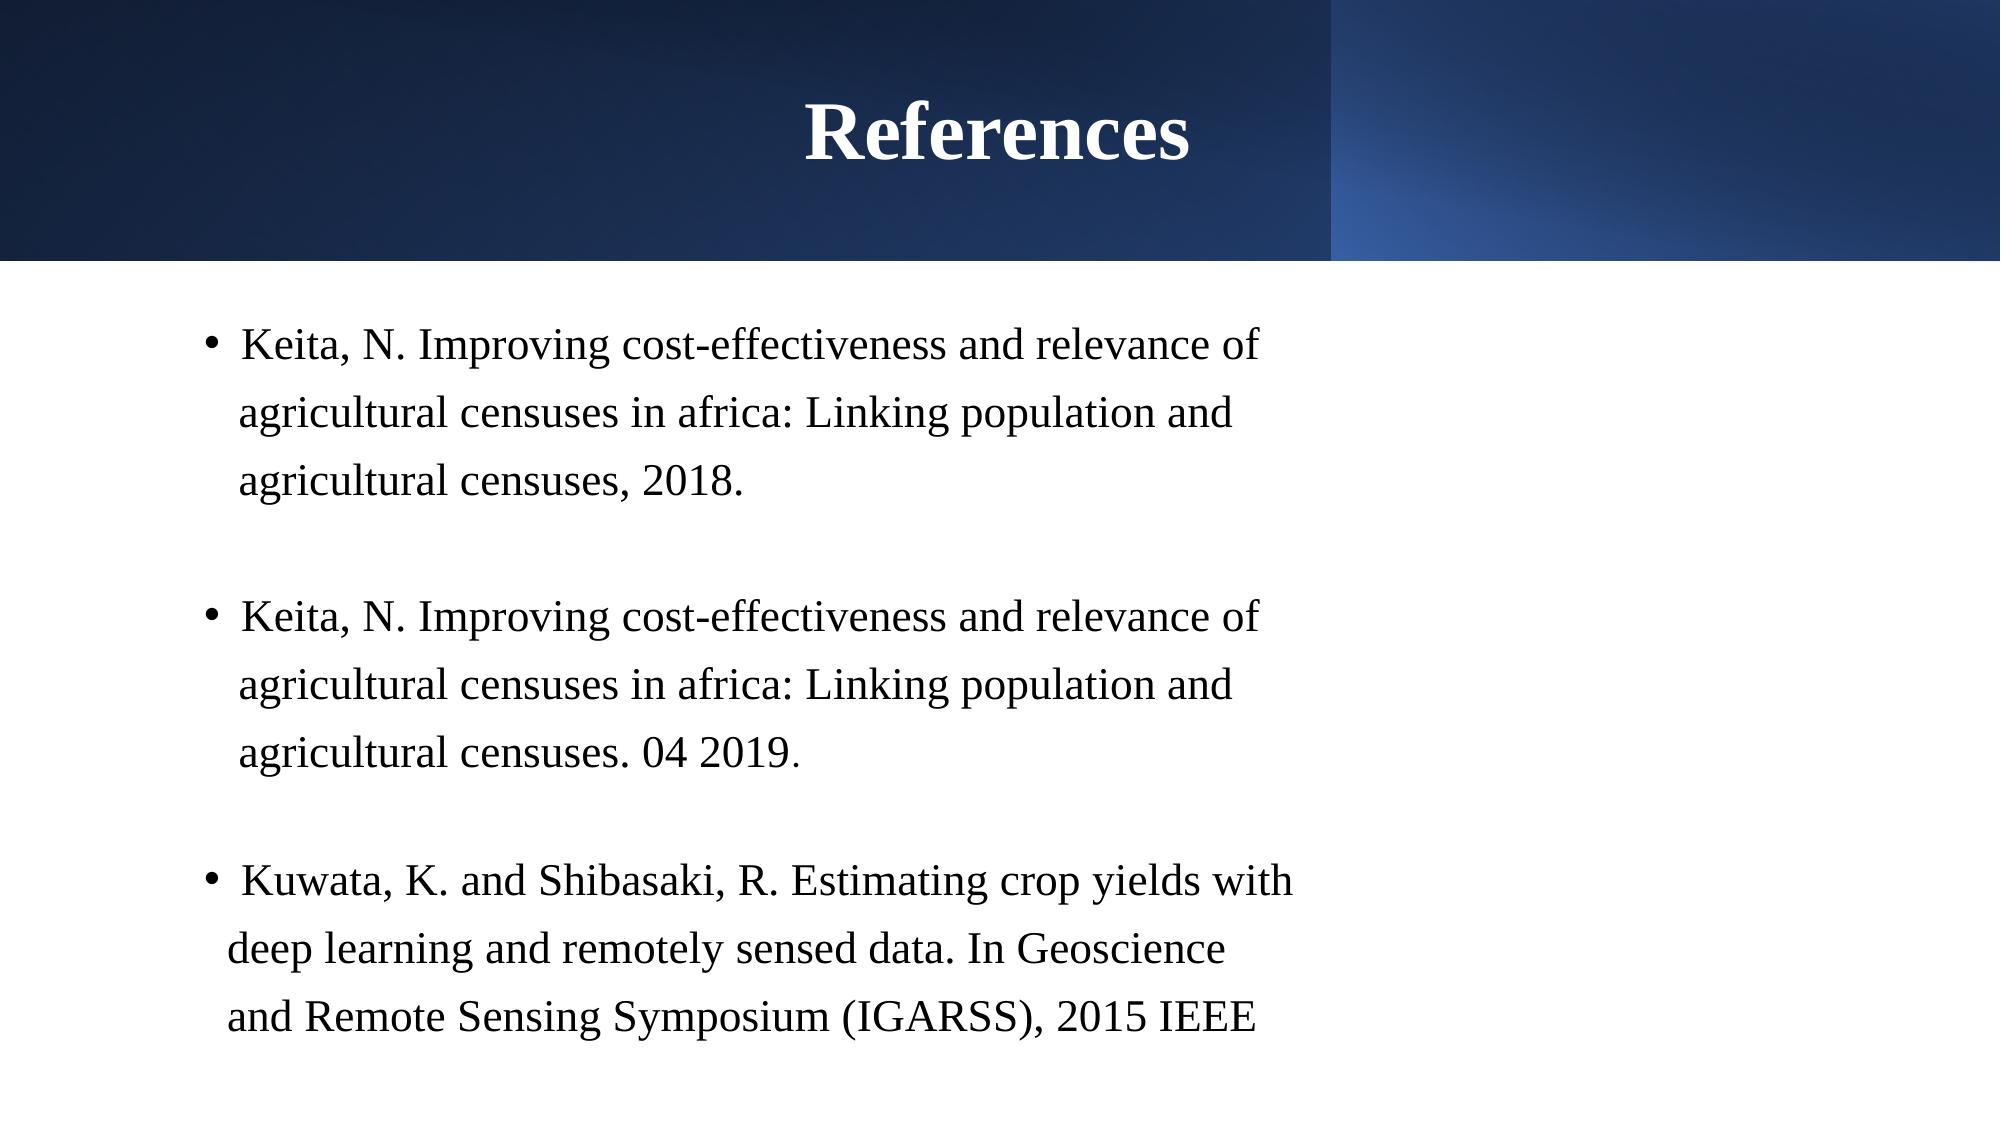

# References
Keita, N. Improving cost-effectiveness and relevance of
   agricultural censuses in africa: Linking population and
   agricultural censuses, 2018.

Keita, N. Improving cost-effectiveness and relevance of
   agricultural censuses in africa: Linking population and
   agricultural censuses. 04 2019.

Kuwata, K. and Shibasaki, R. Estimating crop yields with
  deep learning and remotely sensed data. In Geoscience
  and Remote Sensing Symposium (IGARSS), 2015 IEEE